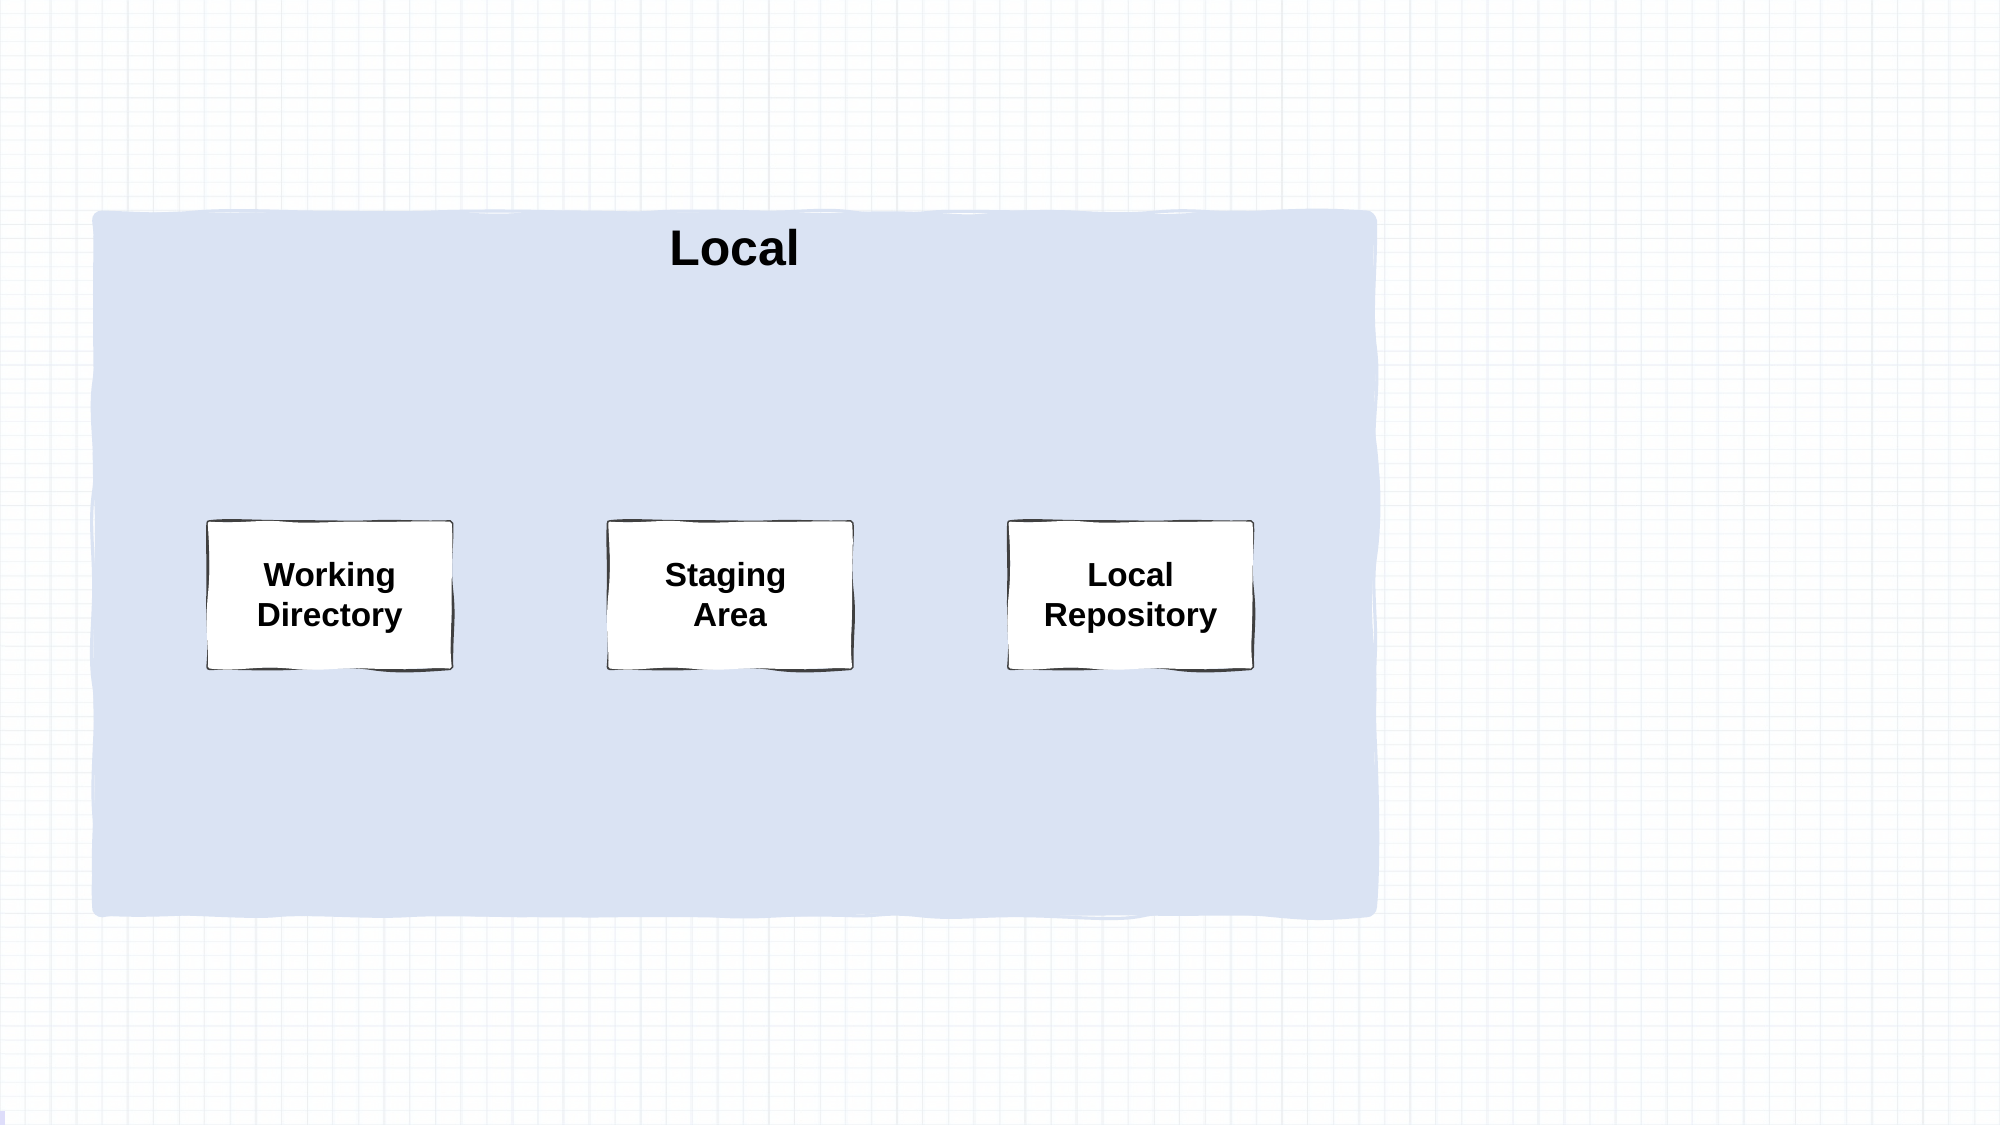

Local

Working Directory

Staging
Area

Local
Repository